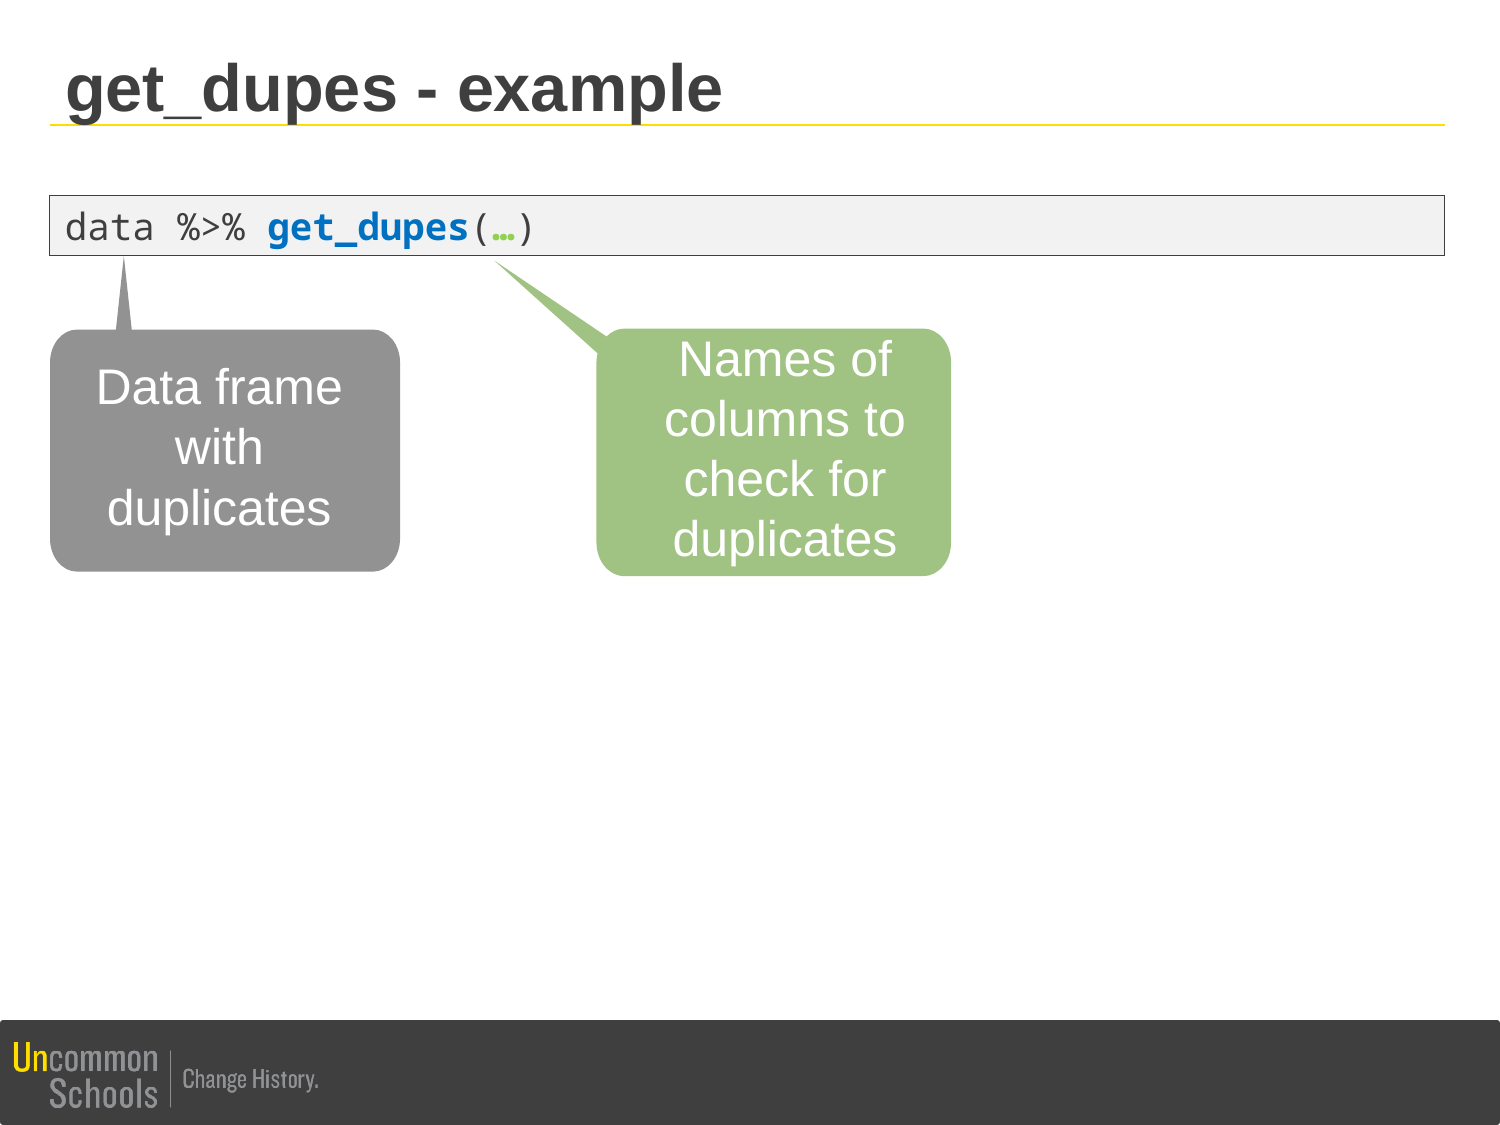

# get_dupes - example
data %>% get_dupes(…)

Names of columns to check for duplicates
Data frame with duplicates